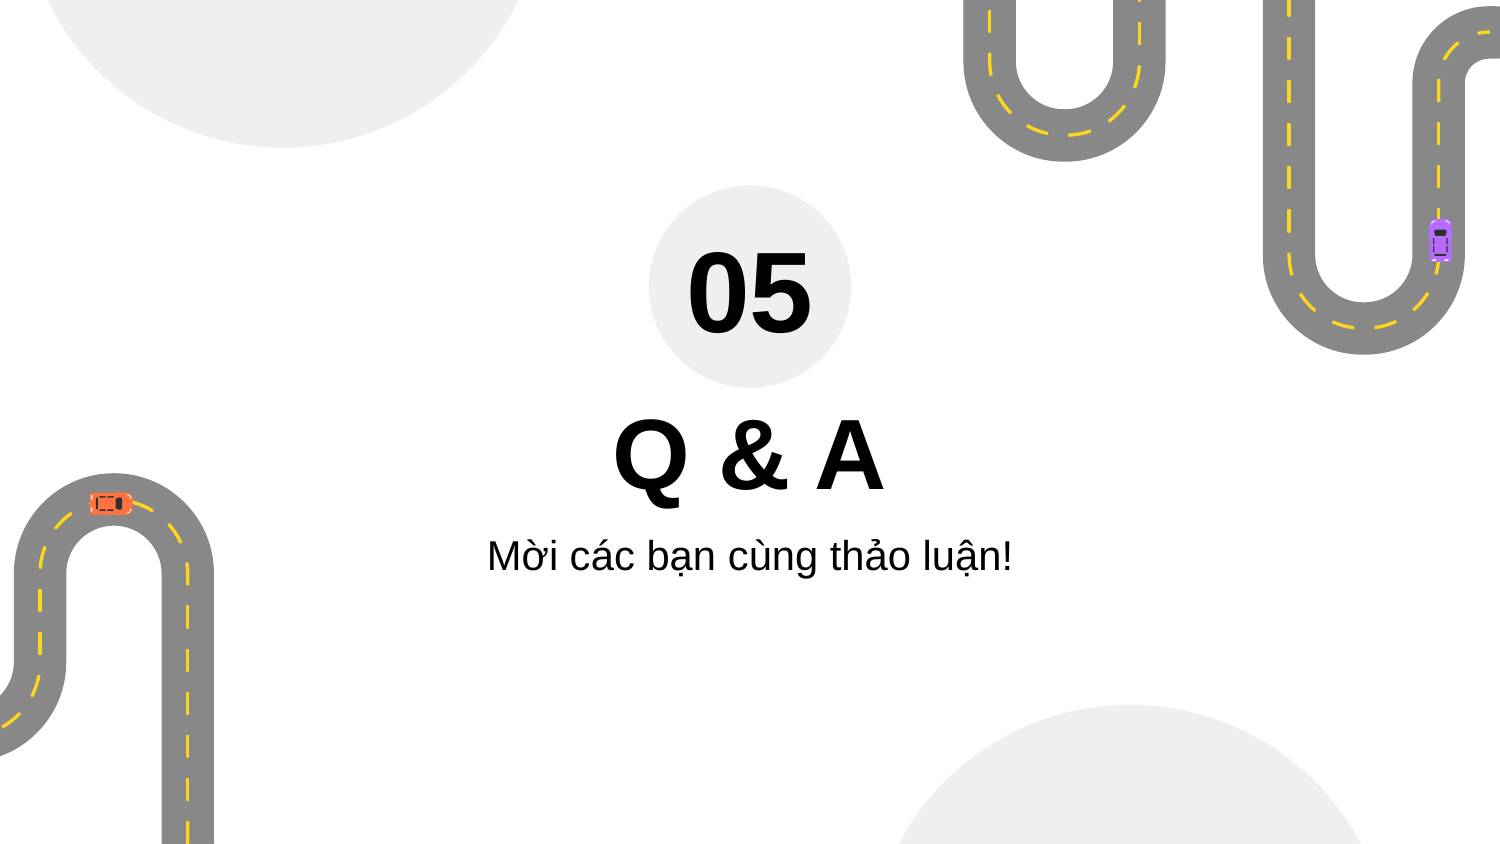

05

# Q & A
Mời các bạn cùng thảo luận!